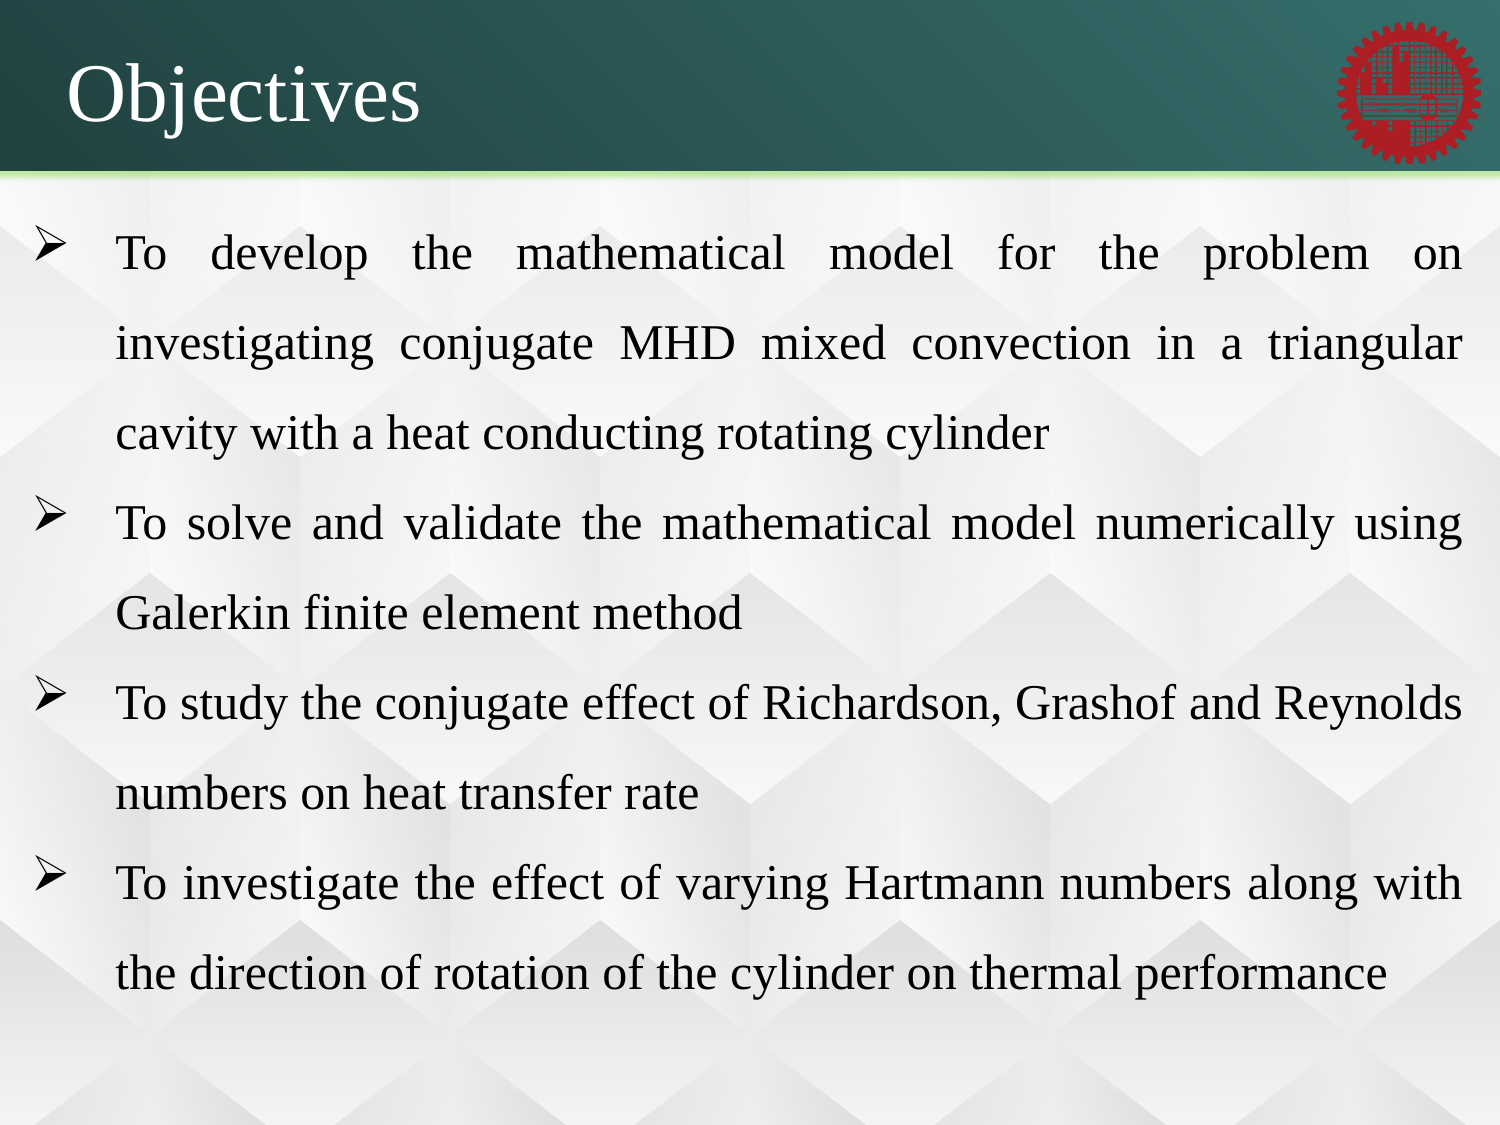

Objectives
To develop the mathematical model for the problem on investigating conjugate MHD mixed convection in a triangular cavity with a heat conducting rotating cylinder
To solve and validate the mathematical model numerically using Galerkin finite element method​
To study the conjugate effect of Richardson, Grashof and Reynolds numbers on heat transfer rate
To investigate the effect of varying Hartmann numbers along with the direction of rotation of the cylinder on thermal performance